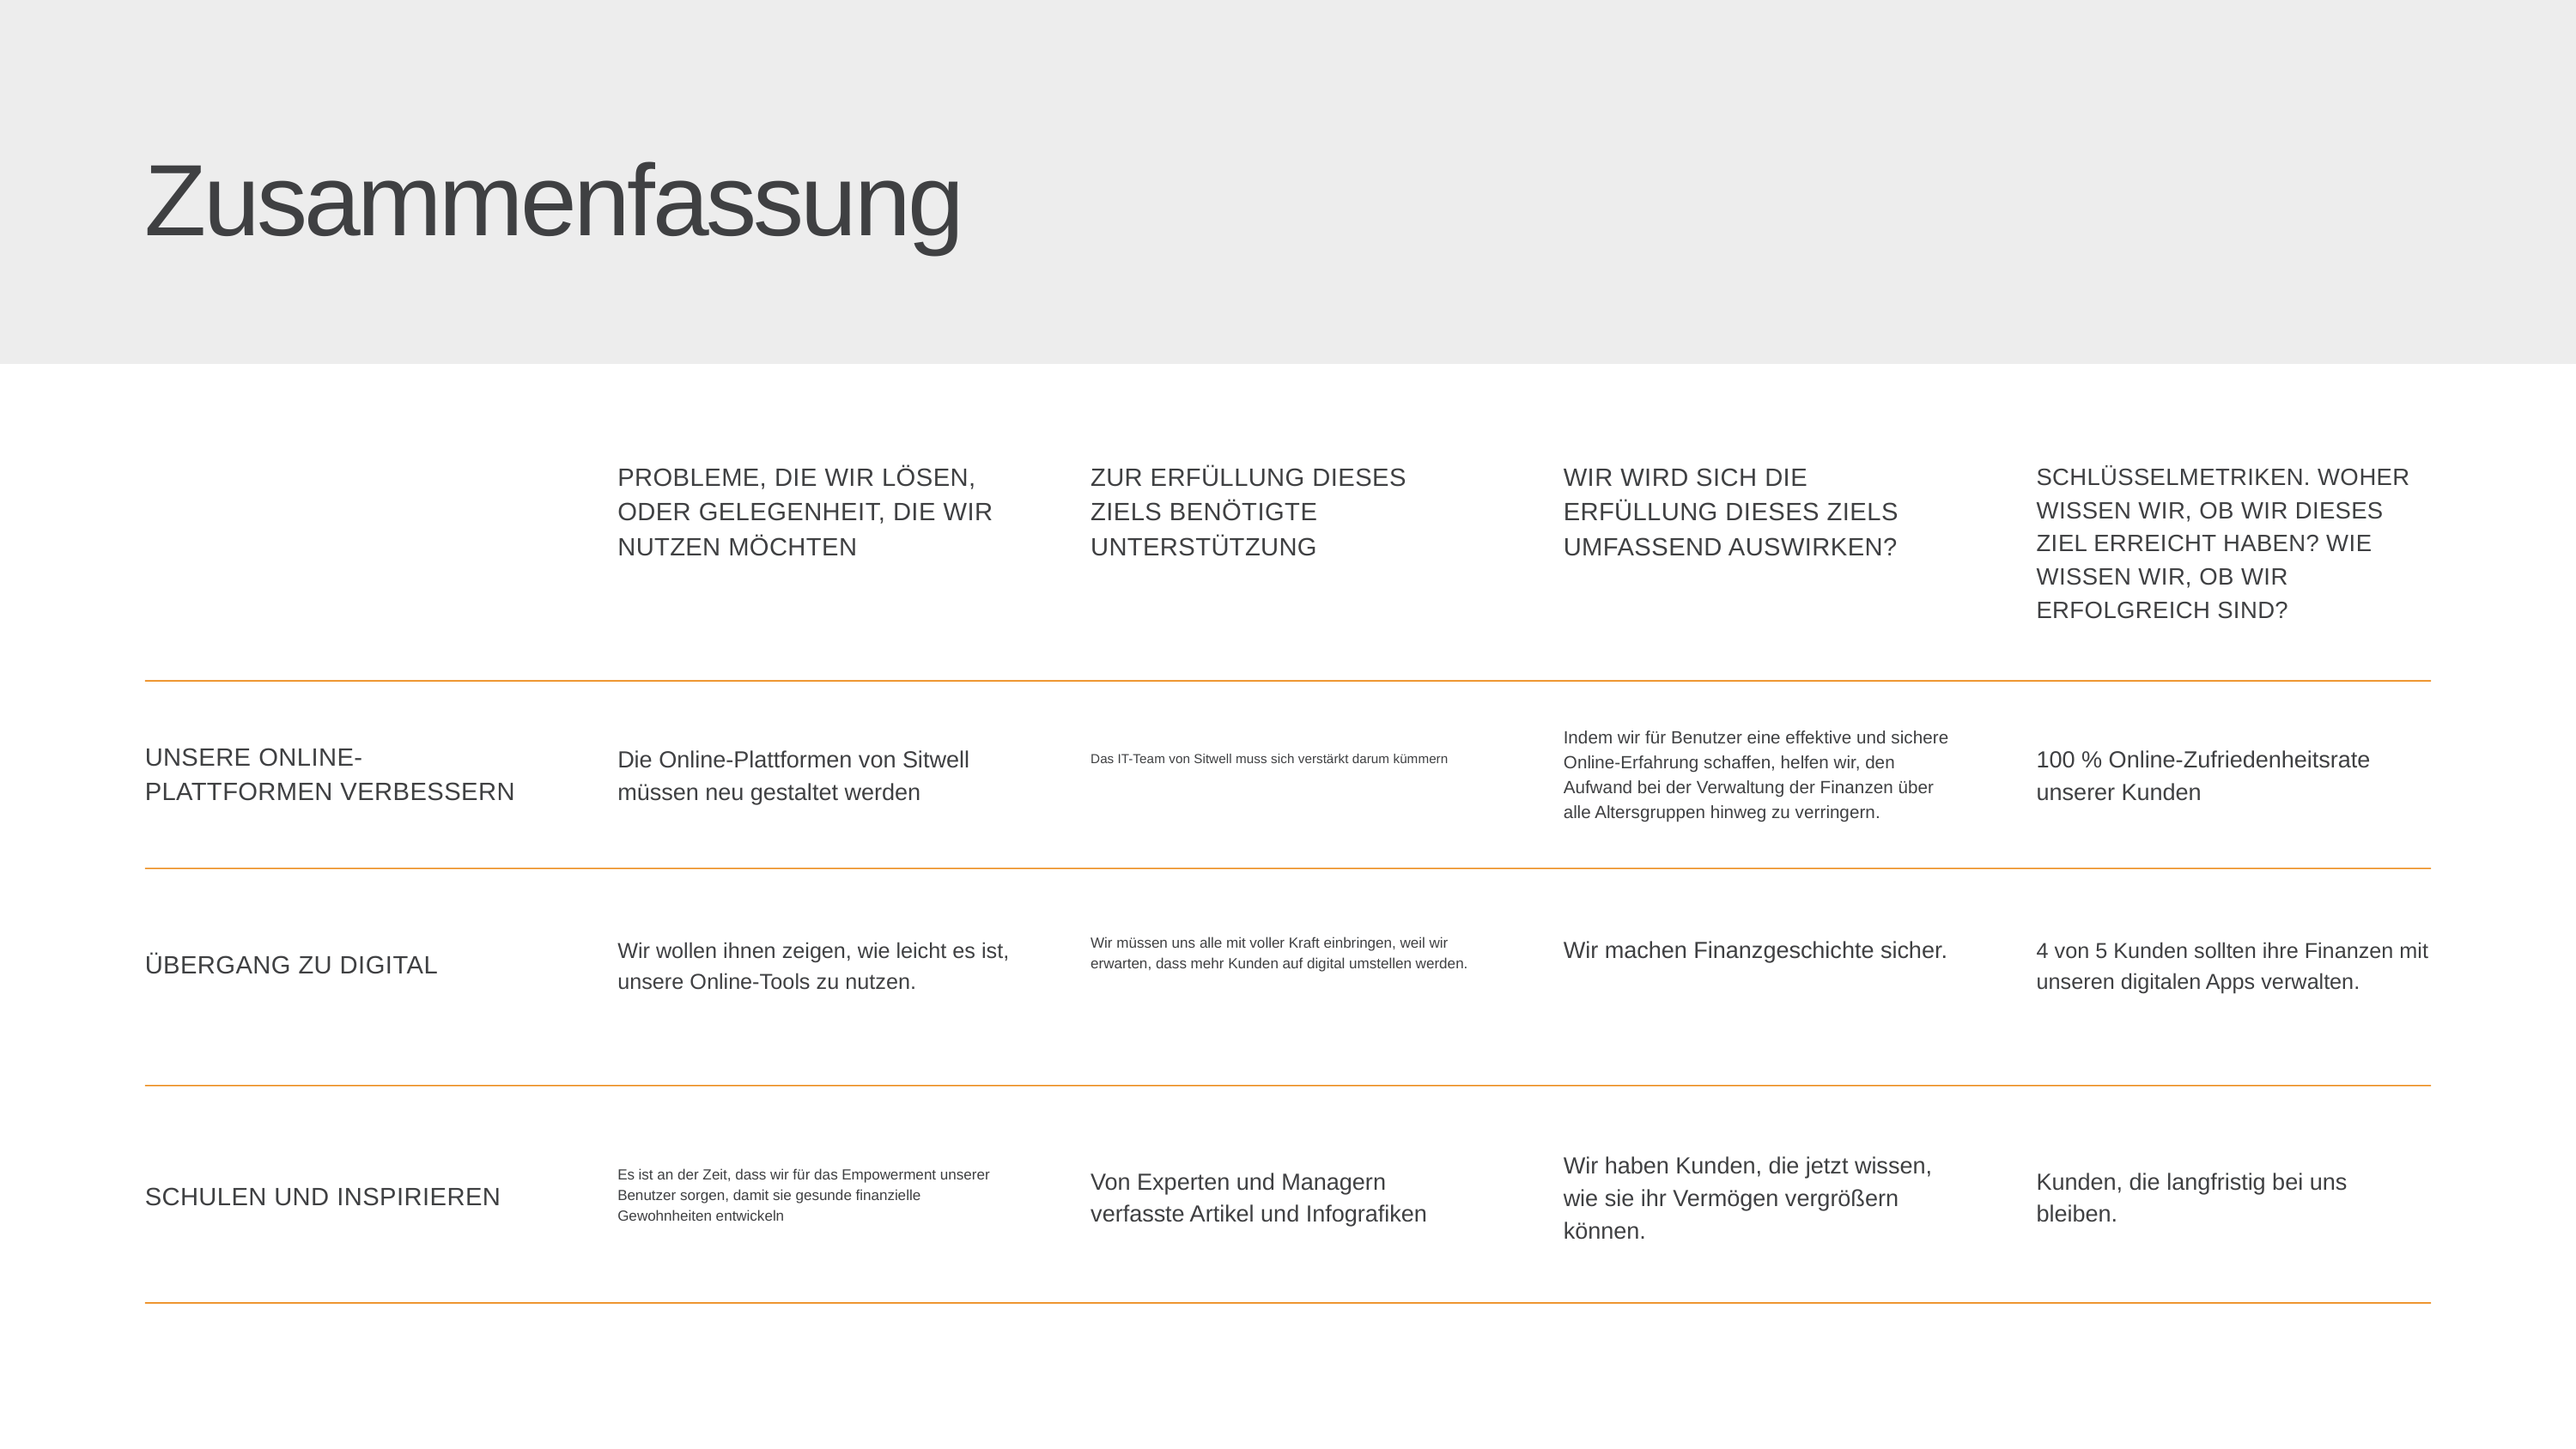

Zusammenfassung
PROBLEME, DIE WIR LÖSEN, ODER GELEGENHEIT, DIE WIR NUTZEN MÖCHTEN
ZUR ERFÜLLUNG DIESES ZIELS BENÖTIGTE UNTERSTÜTZUNG
WIR WIRD SICH DIE ERFÜLLUNG DIESES ZIELS UMFASSEND AUSWIRKEN?
SCHLÜSSELMETRIKEN. WOHER WISSEN WIR, OB WIR DIESES ZIEL ERREICHT HABEN? WIE WISSEN WIR, OB WIR ERFOLGREICH SIND?

Indem wir für Benutzer eine effektive und sichere Online-Erfahrung schaffen, helfen wir, den Aufwand bei der Verwaltung der Finanzen über alle Altersgruppen hinweg zu verringern.
UNSERE ONLINE-PLATTFORMEN VERBESSERN
Die Online-Plattformen von Sitwell müssen neu gestaltet werden
100 % Online-Zufriedenheitsrate unserer Kunden
Das IT-Team von Sitwell muss sich verstärkt darum kümmern

Wir machen Finanzgeschichte sicher.
Wir müssen uns alle mit voller Kraft einbringen, weil wir erwarten, dass mehr Kunden auf digital umstellen werden.
Wir wollen ihnen zeigen, wie leicht es ist, unsere Online-Tools zu nutzen.
4 von 5 Kunden sollten ihre Finanzen mit unseren digitalen Apps verwalten.
ÜBERGANG ZU DIGITAL

Wir haben Kunden, die jetzt wissen, wie sie ihr Vermögen vergrößern können.
Von Experten und Managern verfasste Artikel und Infografiken
Kunden, die langfristig bei uns bleiben.
Es ist an der Zeit, dass wir für das Empowerment unserer Benutzer sorgen, damit sie gesunde finanzielle Gewohnheiten entwickeln
SCHULEN UND INSPIRIEREN